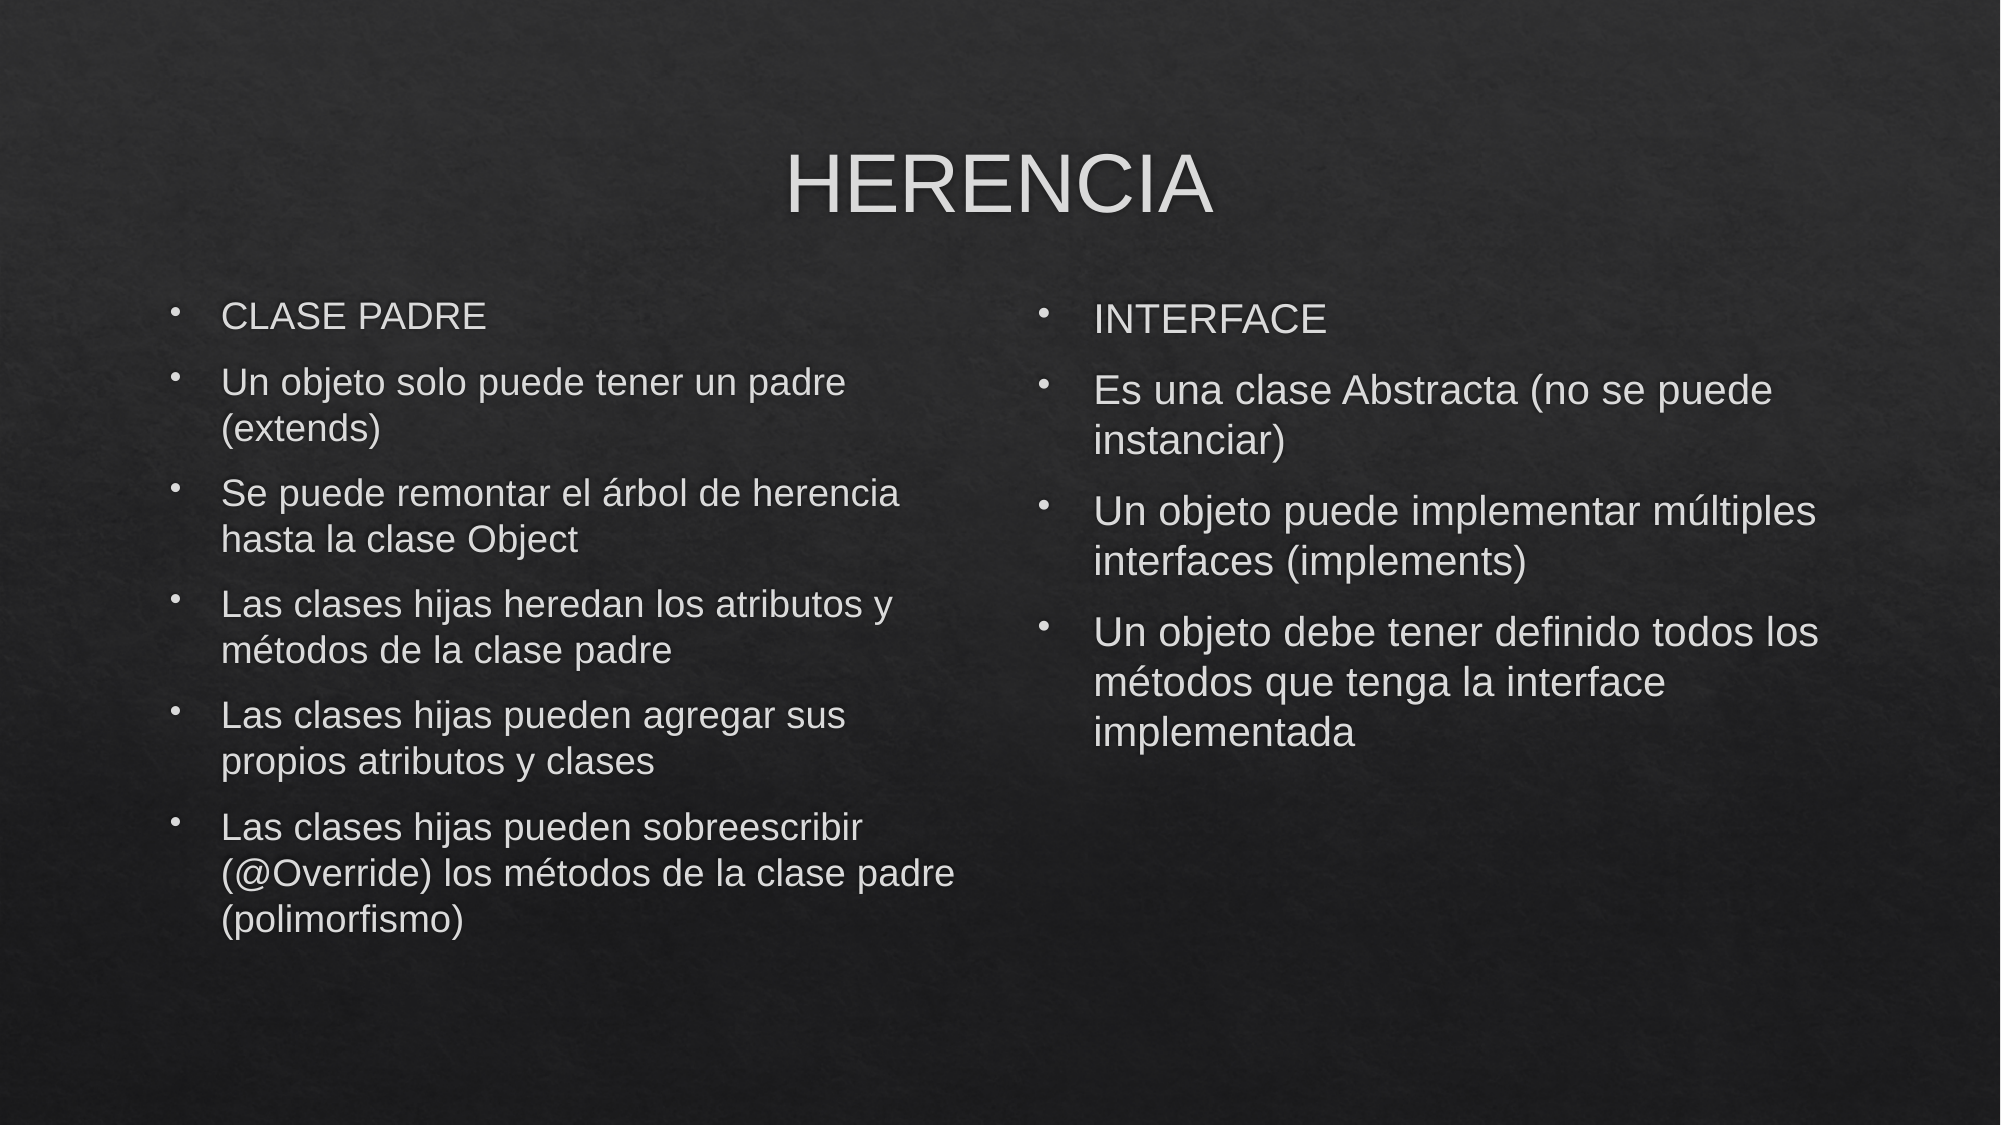

# HERENCIA
CLASE PADRE
Un objeto solo puede tener un padre (extends)
Se puede remontar el árbol de herencia hasta la clase Object
Las clases hijas heredan los atributos y métodos de la clase padre
Las clases hijas pueden agregar sus propios atributos y clases
Las clases hijas pueden sobreescribir (@Override) los métodos de la clase padre (polimorfismo)
INTERFACE
Es una clase Abstracta (no se puede instanciar)
Un objeto puede implementar múltiples interfaces (implements)
Un objeto debe tener definido todos los métodos que tenga la interface implementada